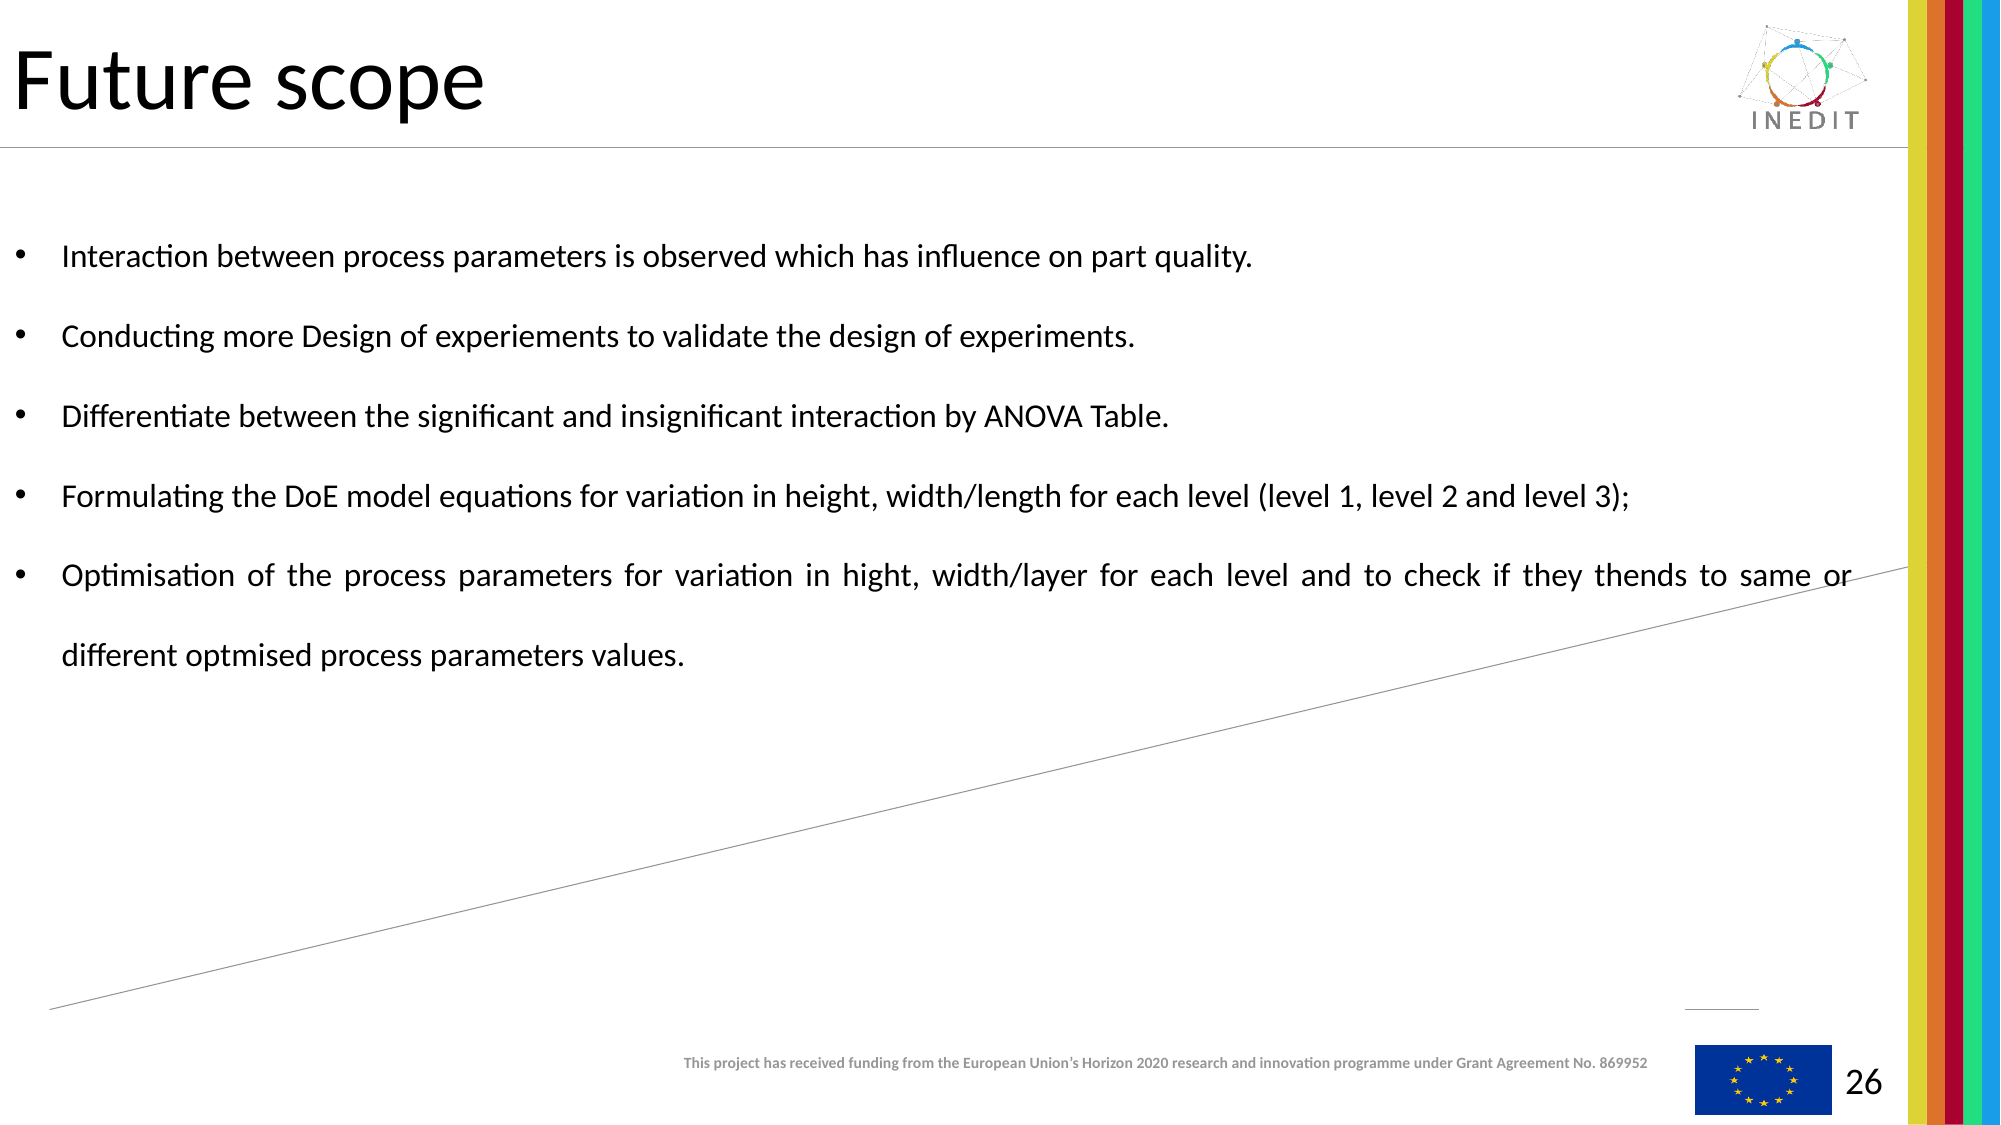

# Future scope
Interaction between process parameters is observed which has influence on part quality.
Conducting more Design of experiements to validate the design of experiments.
Differentiate between the significant and insignificant interaction by ANOVA Table.
Formulating the DoE model equations for variation in height, width/length for each level (level 1, level 2 and level 3);
Optimisation of the process parameters for variation in hight, width/layer for each level and to check if they thends to same or different optmised process parameters values.

26